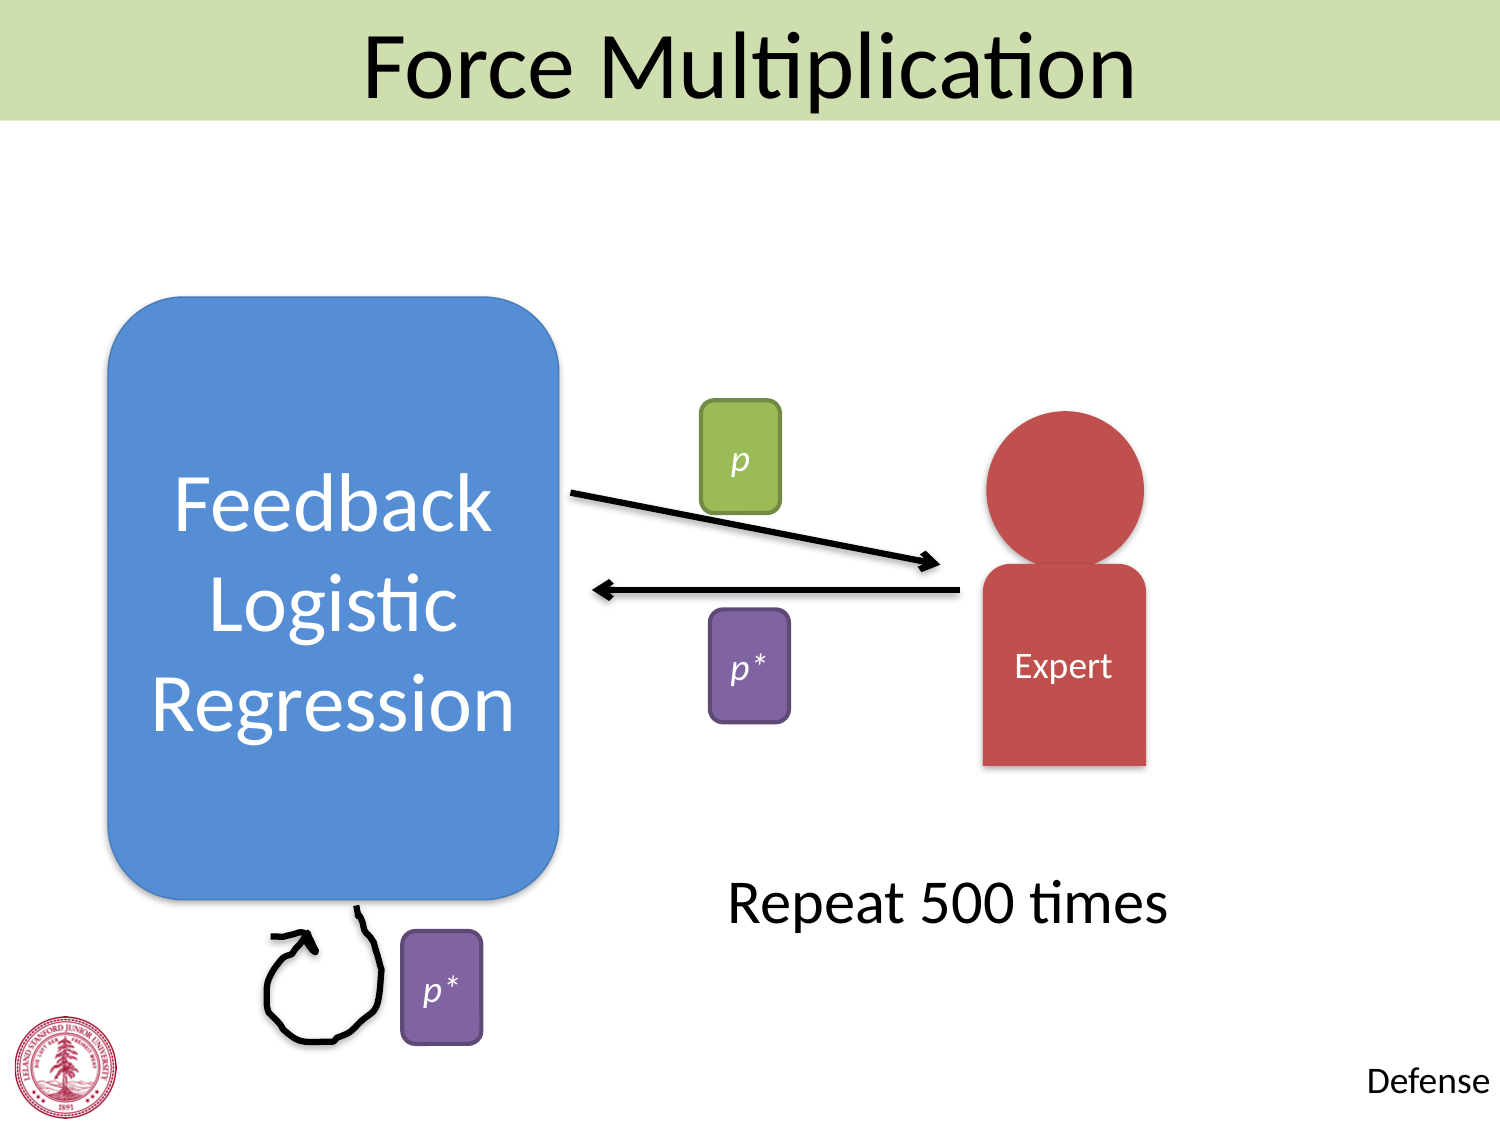

Force Multiplication
#
Feedback Logistic Regression
p

p*
Expert
Repeat 500 times

p*